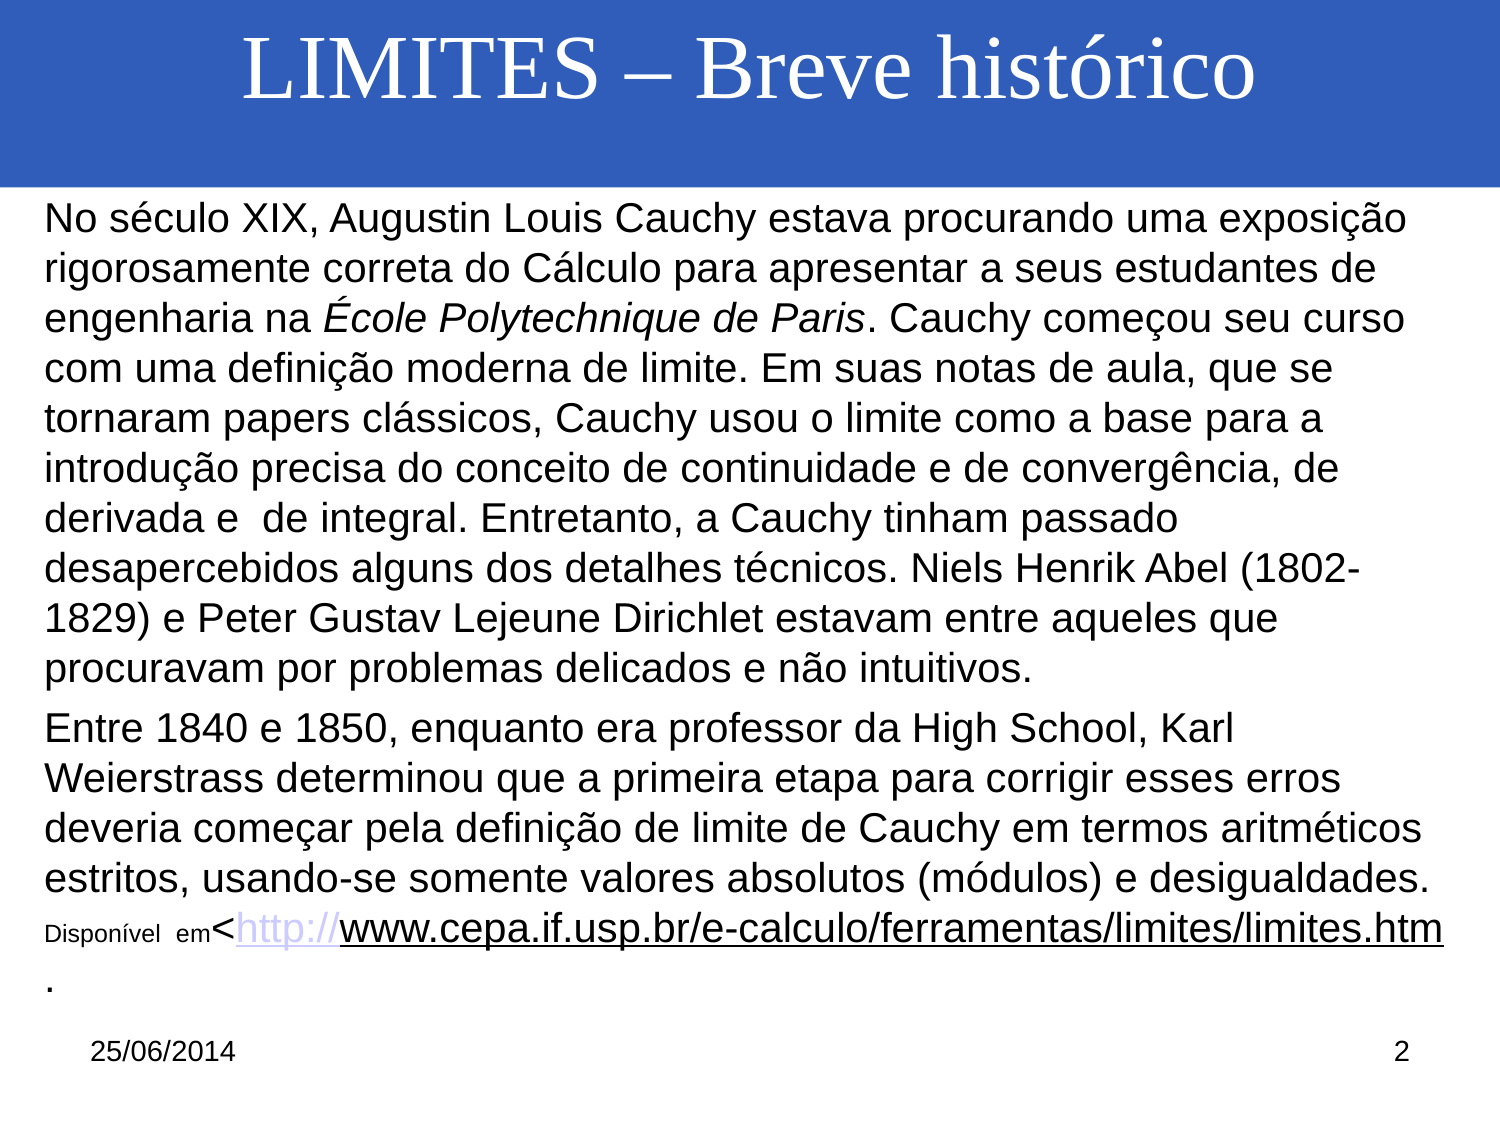

LIMITES – Breve histórico
No século XIX, Augustin Louis Cauchy estava procurando uma exposição rigorosamente correta do Cálculo para apresentar a seus estudantes de engenharia na École Polytechnique de Paris. Cauchy começou seu curso com uma definição moderna de limite. Em suas notas de aula, que se tornaram papers clássicos, Cauchy usou o limite como a base para a introdução precisa do conceito de continuidade e de convergência, de derivada e  de integral. Entretanto, a Cauchy tinham passado desapercebidos alguns dos detalhes técnicos. Niels Henrik Abel (1802-1829) e Peter Gustav Lejeune Dirichlet estavam entre aqueles que procuravam por problemas delicados e não intuitivos.

Entre 1840 e 1850, enquanto era professor da High School, Karl Weierstrass determinou que a primeira etapa para corrigir esses erros deveria começar pela definição de limite de Cauchy em termos aritméticos estritos, usando-se somente valores absolutos (módulos) e desigualdades.
Disponível em<http://www.cepa.if.usp.br/e-calculo/ferramentas/limites/limites.htm.

25/06/2014
2